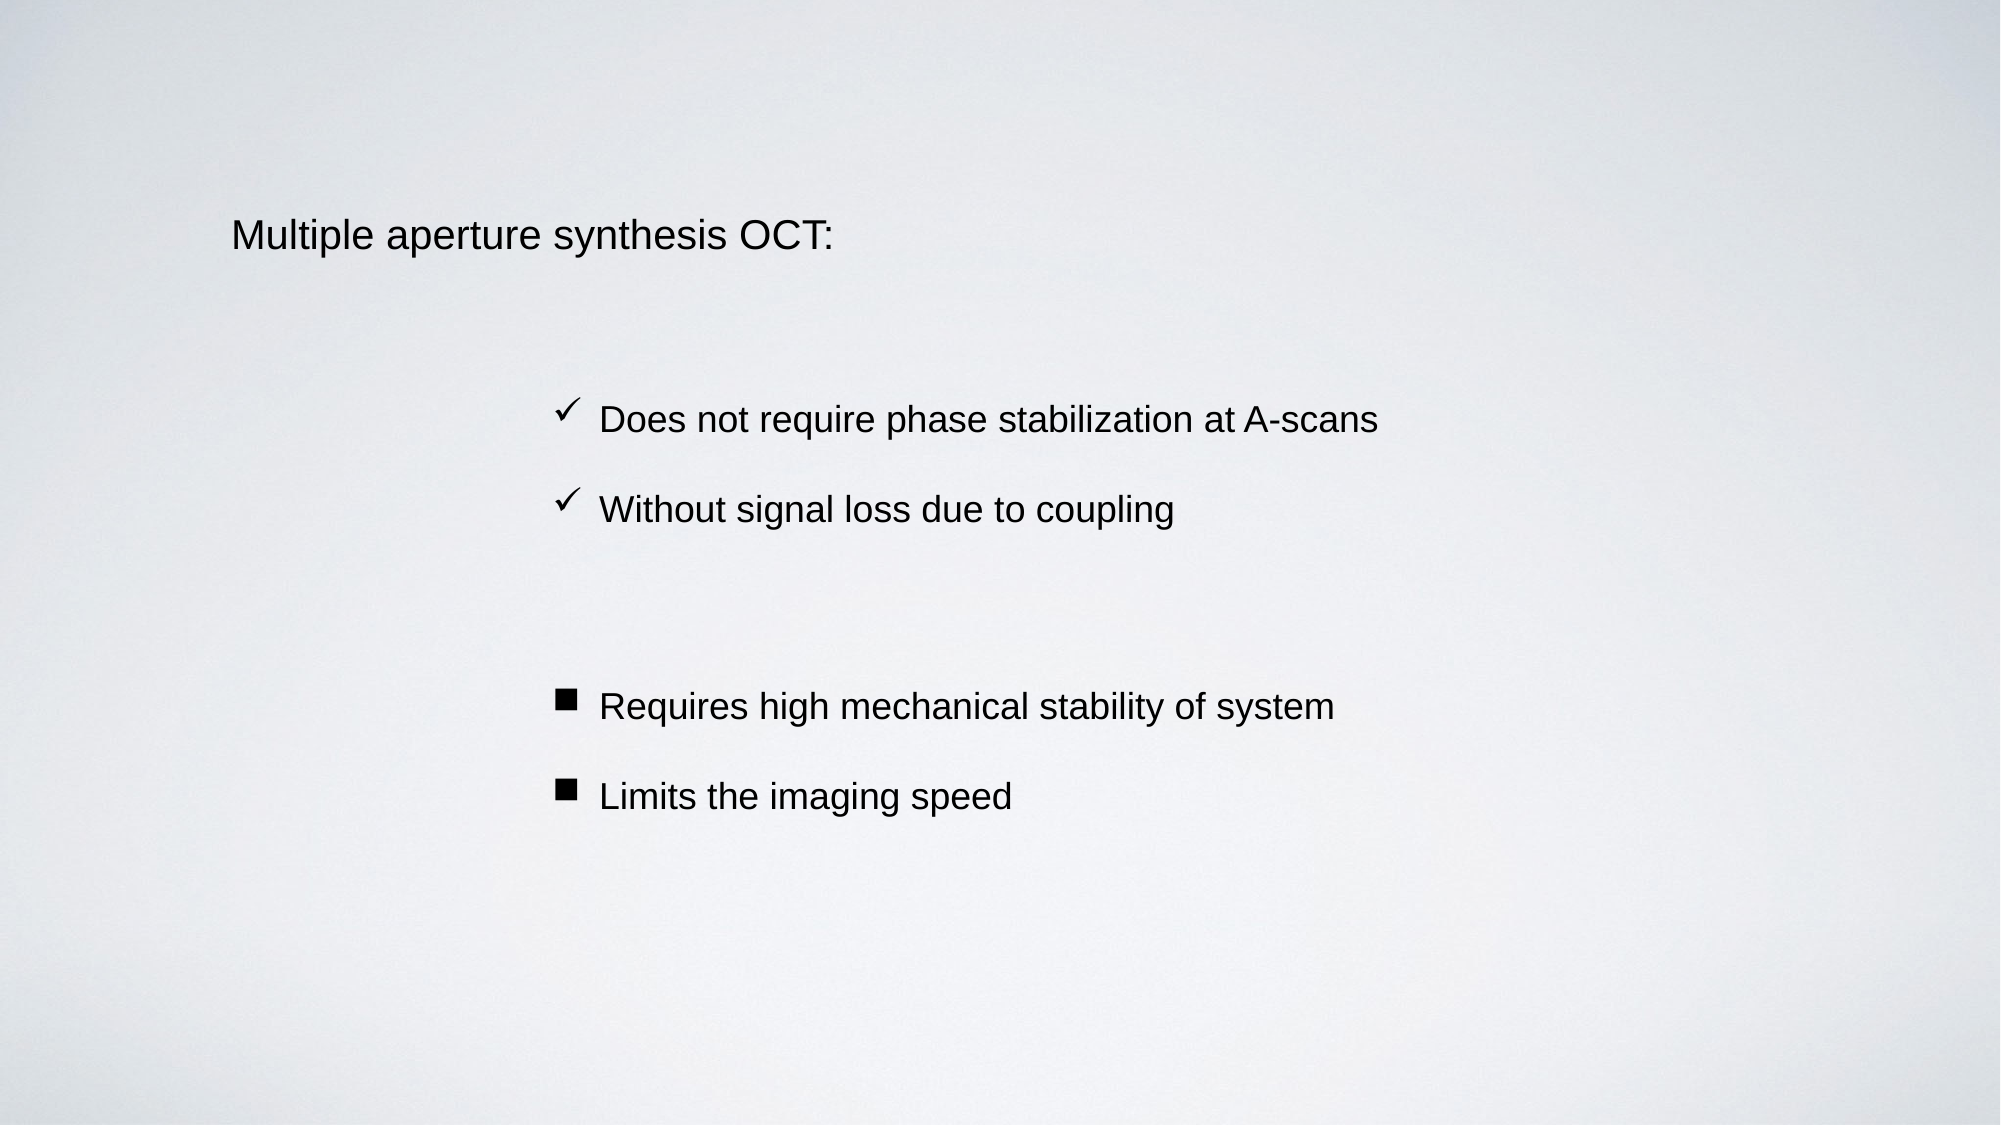

Multiple aperture synthesis OCT:
Does not require phase stabilization at A-scans

Without signal loss due to coupling
Requires high mechanical stability of system

Limits the imaging speed